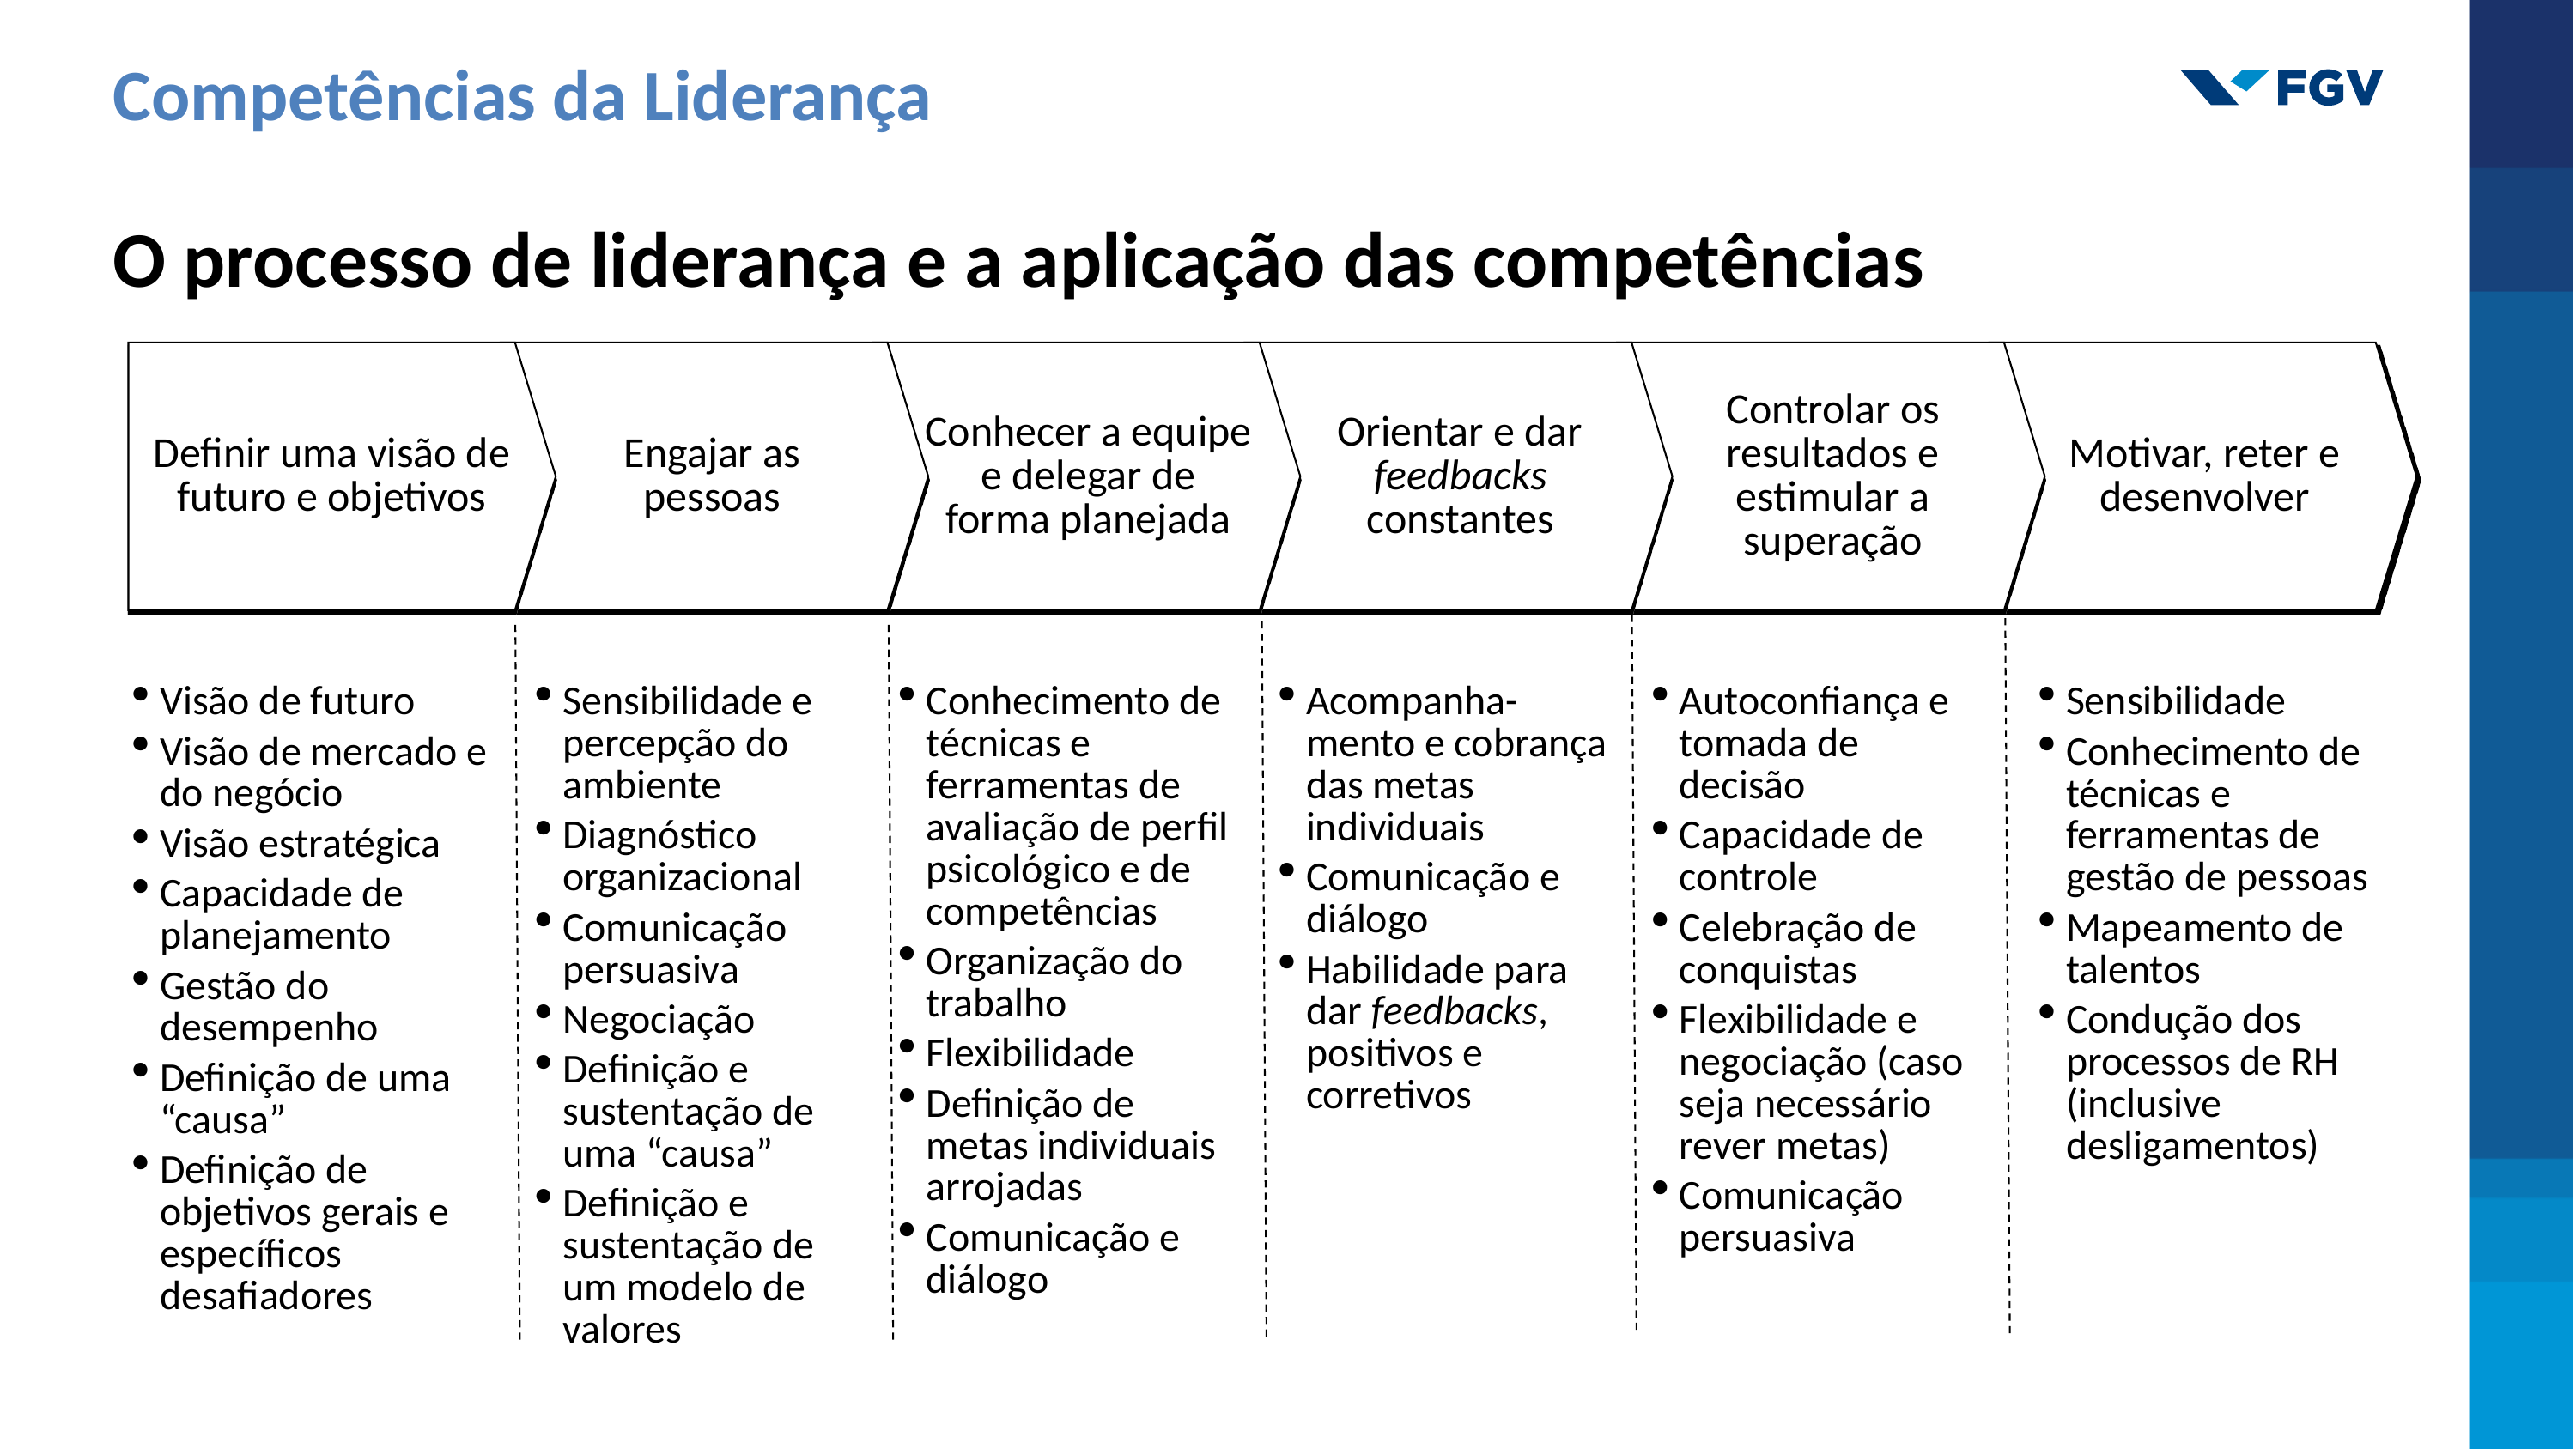

# Competências da Liderança
O processo de liderança e a aplicação das competências
Definir uma visão de futuro e objetivos
Engajar as
pessoas
Conhecer a equipe e delegar de
forma planejada
Orientar e dar feedbacks constantes
Controlar os resultados e estimular a superação
Motivar, reter e desenvolver

Visão de futuro
Visão de mercado e do negócio
Visão estratégica
Capacidade de planejamento
Gestão do desempenho
Definição de uma “causa”
Definição de objetivos gerais e específicos desafiadores
Sensibilidade e percepção do ambiente
Diagnóstico organizacional
Comunicação persuasiva
Negociação
Definição e sustentação de uma “causa”
Definição e sustentação de um modelo de valores
Conhecimento de técnicas e ferramentas de avaliação de perfil psicológico e de competências
Organização do trabalho
Flexibilidade
Definição de metas individuais arrojadas
Comunicação e diálogo
Acompanha-mento e cobrança das metas individuais
Comunicação e diálogo
Habilidade para dar feedbacks, positivos e corretivos
Autoconfiança e tomada de decisão
Capacidade de controle
Celebração de conquistas
Flexibilidade e negociação (caso seja necessário rever metas)
Comunicação persuasiva
Sensibilidade
Conhecimento de técnicas e ferramentas de gestão de pessoas
Mapeamento de talentos
Condução dos processos de RH (inclusive desligamentos)
72